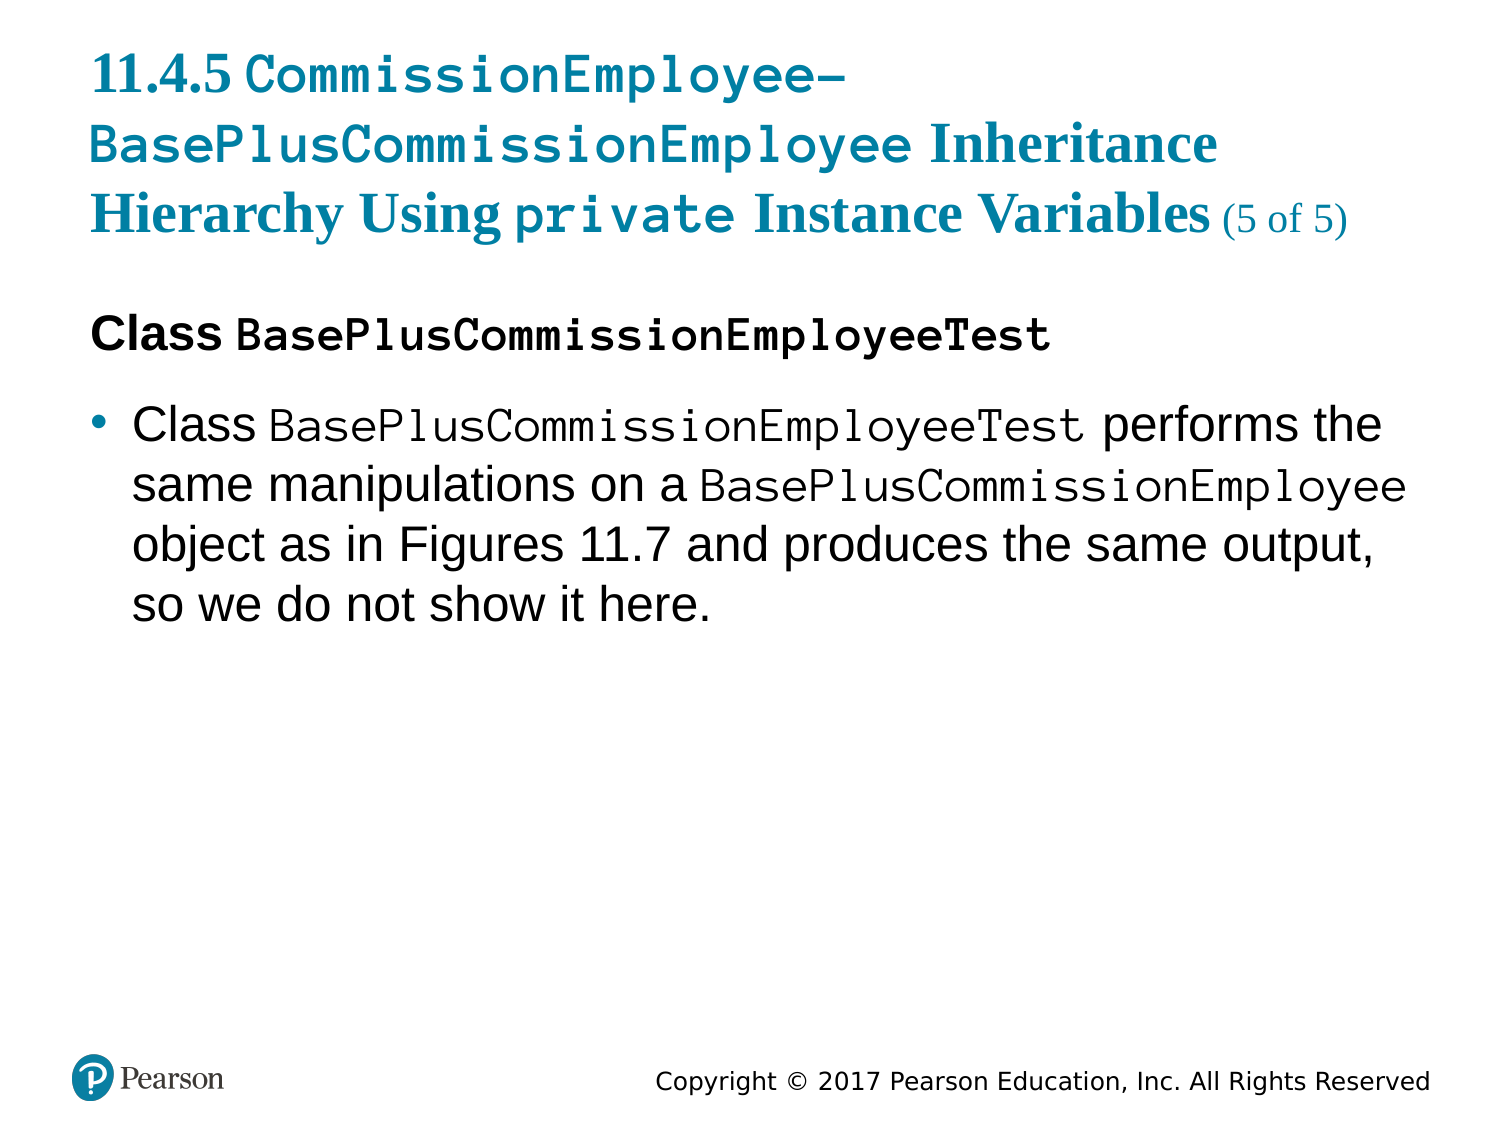

# 11.4.5 CommissionEmployee–BasePlusCommissionEmployee Inheritance Hierarchy Using private Instance Variables (5 of 5)
Class BasePlusCommissionEmployeeTest
Class BasePlusCommissionEmployeeTest performs the same manipulations on a BasePlusCommissionEmployee object as in Figures 11.7 and produces the same output, so we do not show it here.